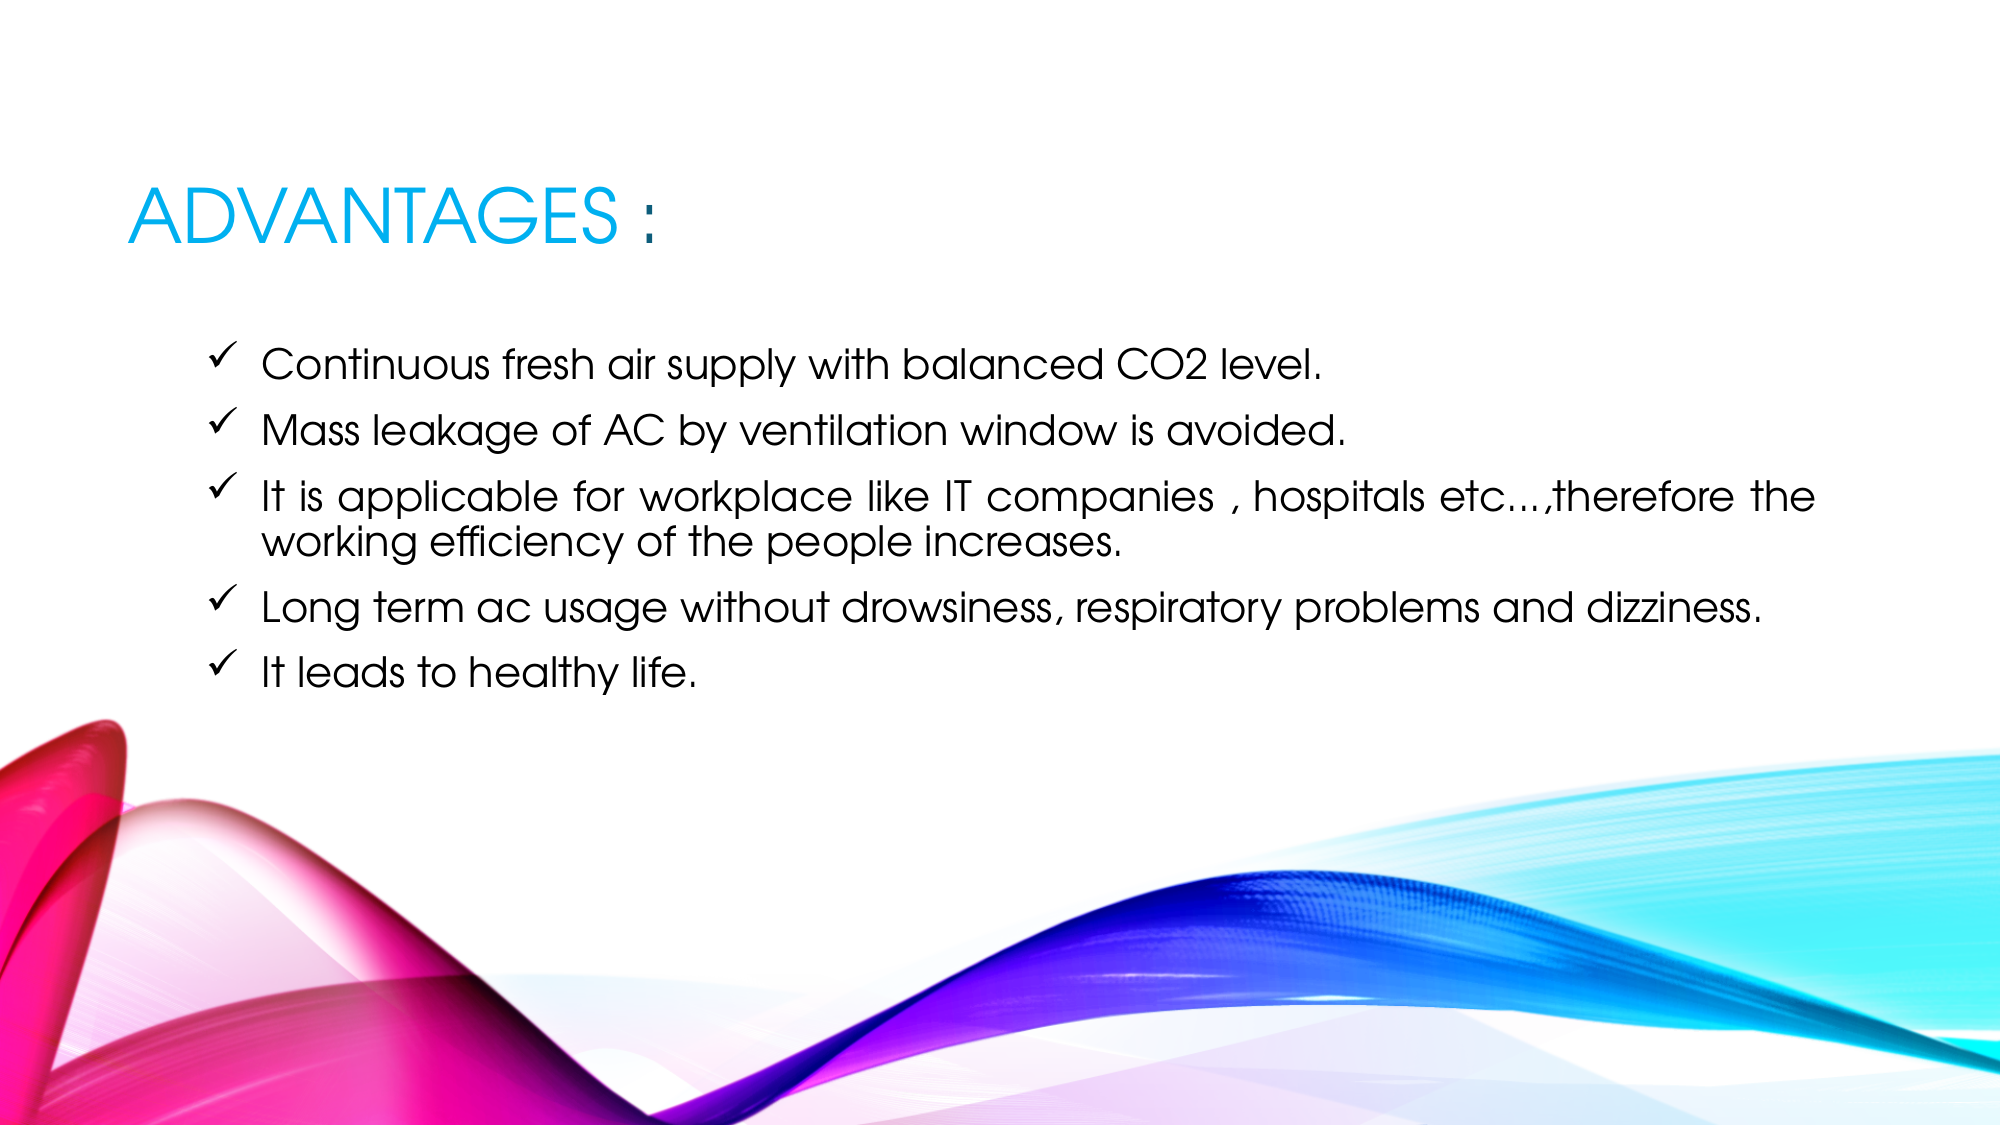

# ADVANTAGES :
Continuous fresh air supply with balanced CO2 level.
Mass leakage of AC by ventilation window is avoided.
It is applicable for workplace like IT companies , hospitals etc...,therefore the working efficiency of the people increases.
Long term ac usage without drowsiness, respiratory problems and dizziness.
It leads to healthy life.